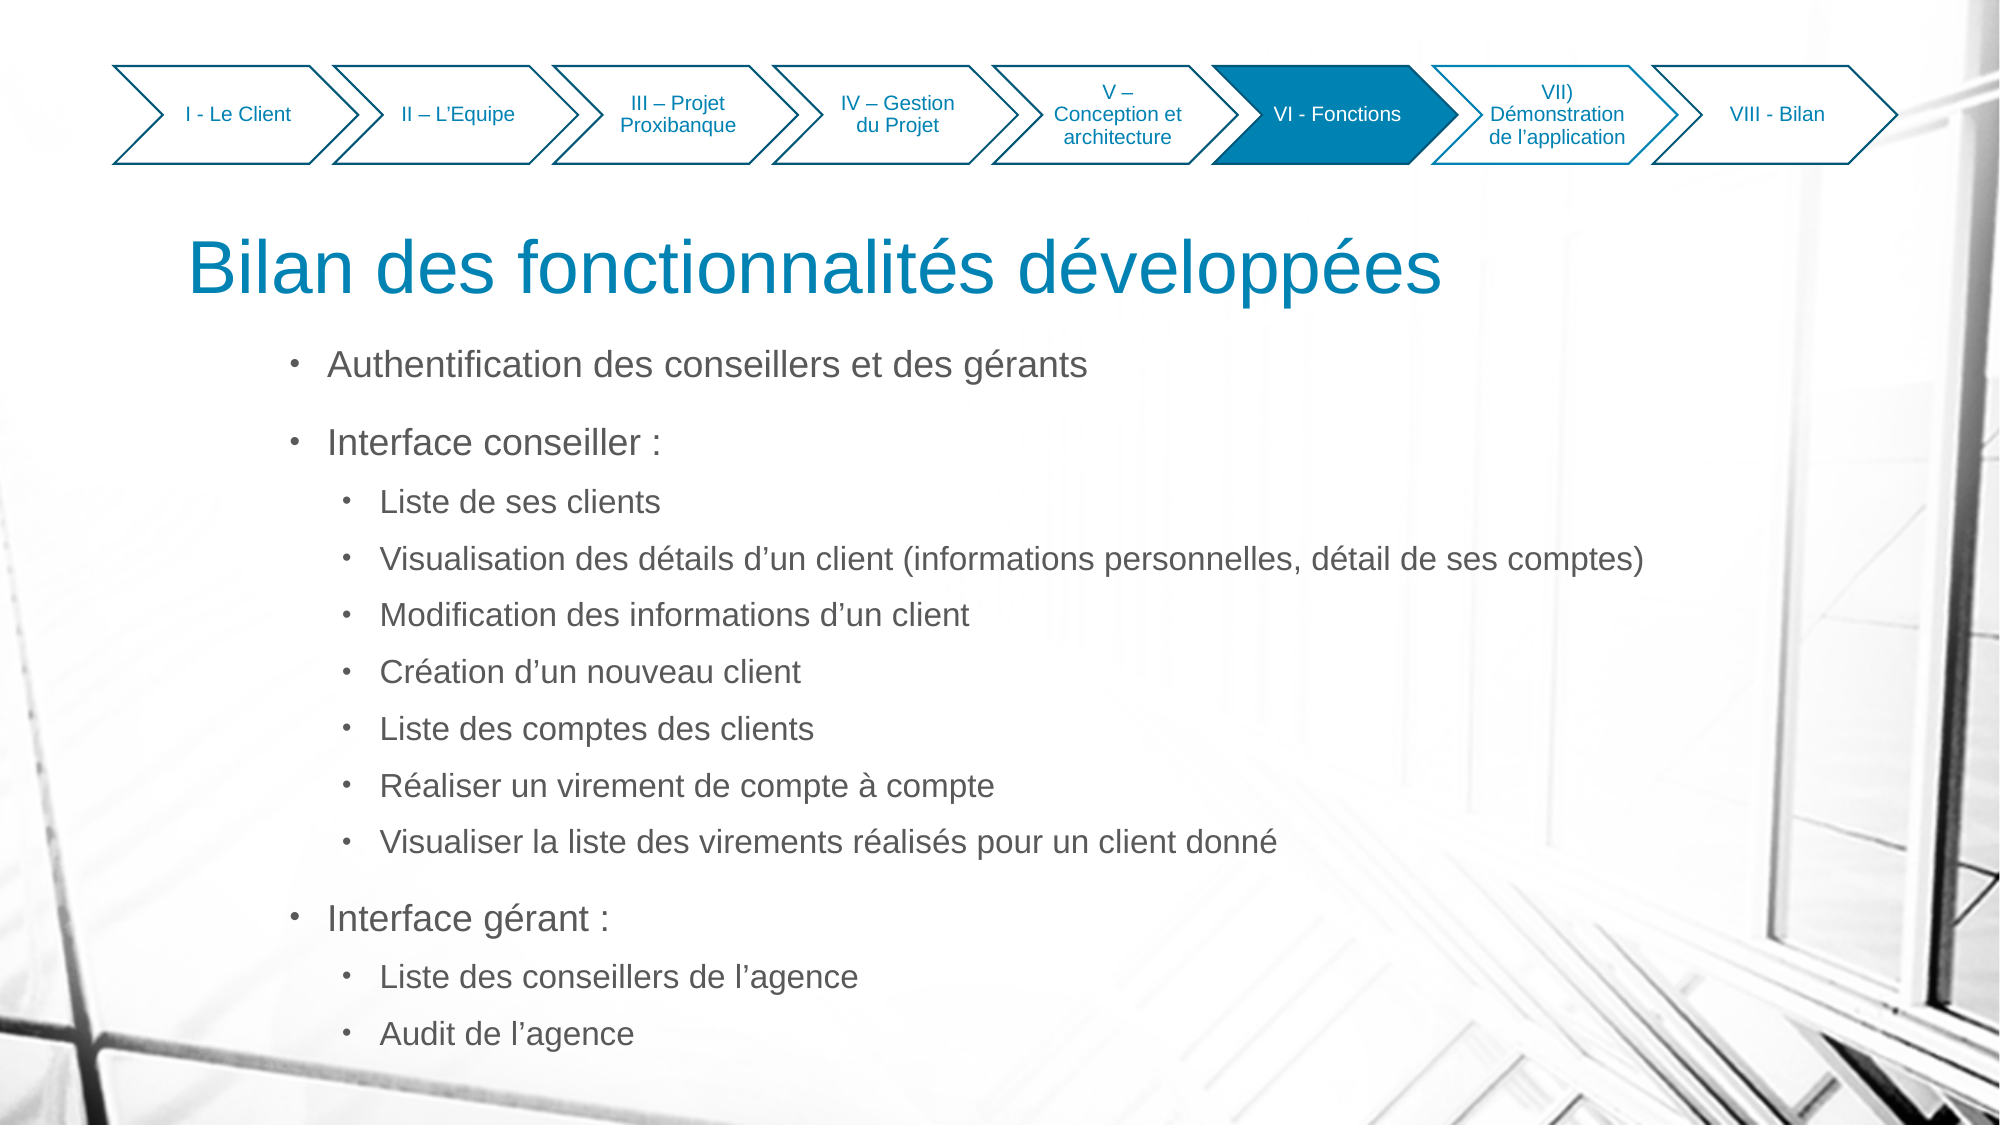

I - Le Client
II – L’Equipe
III – Projet Proxibanque
IV – Gestion du Projet
V – Conception et architecture
VI - Fonctions
VII) Démonstration de l’application
VIII - Bilan
# Bilan des fonctionnalités développées
Authentification des conseillers et des gérants
Interface conseiller :
Liste de ses clients
Visualisation des détails d’un client (informations personnelles, détail de ses comptes)
Modification des informations d’un client
Création d’un nouveau client
Liste des comptes des clients
Réaliser un virement de compte à compte
Visualiser la liste des virements réalisés pour un client donné
Interface gérant :
Liste des conseillers de l’agence
Audit de l’agence